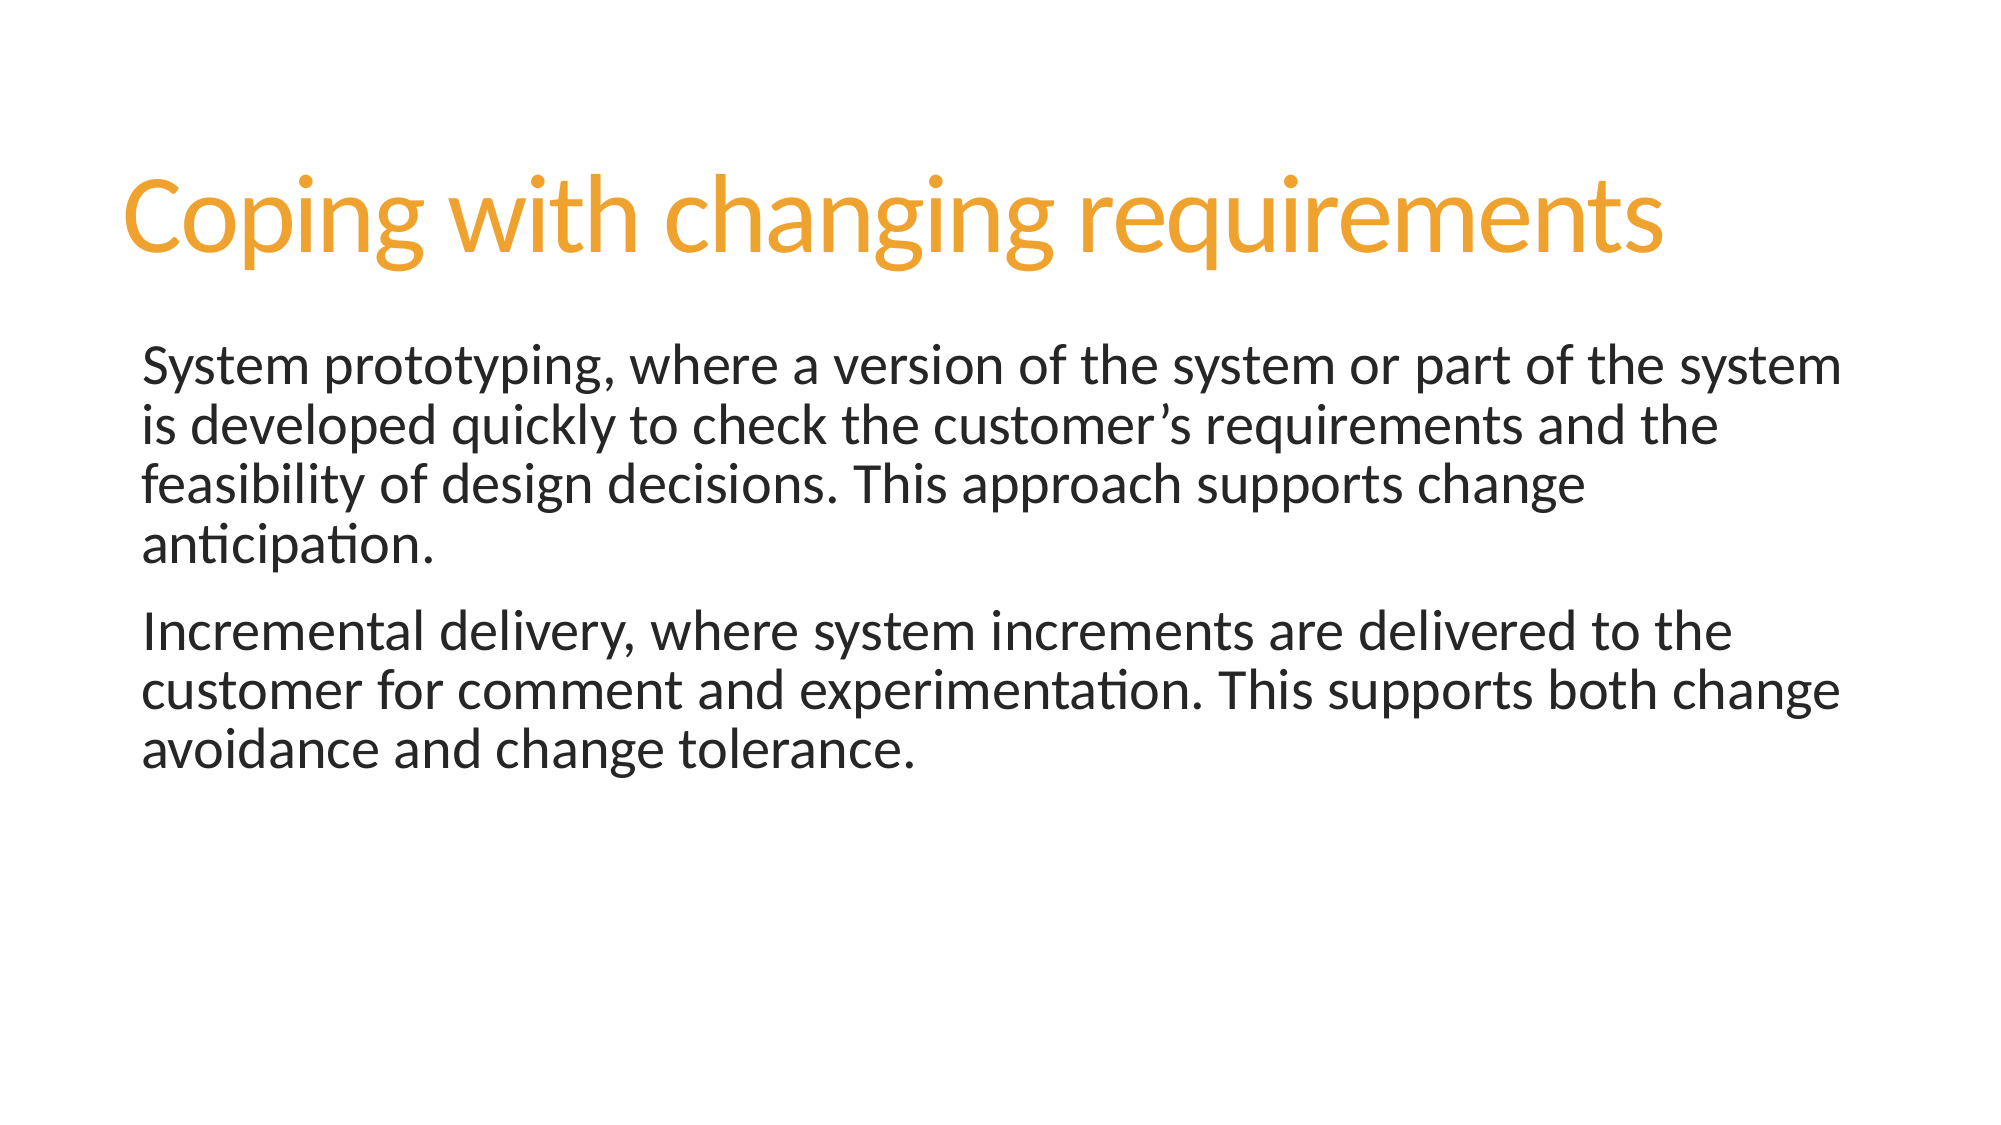

# Coping with changing requirements
System prototyping, where a version of the system or part of the system is developed quickly to check the customer’s requirements and the feasibility of design decisions. This approach supports change anticipation.
Incremental delivery, where system increments are delivered to the customer for comment and experimentation. This supports both change avoidance and change tolerance.